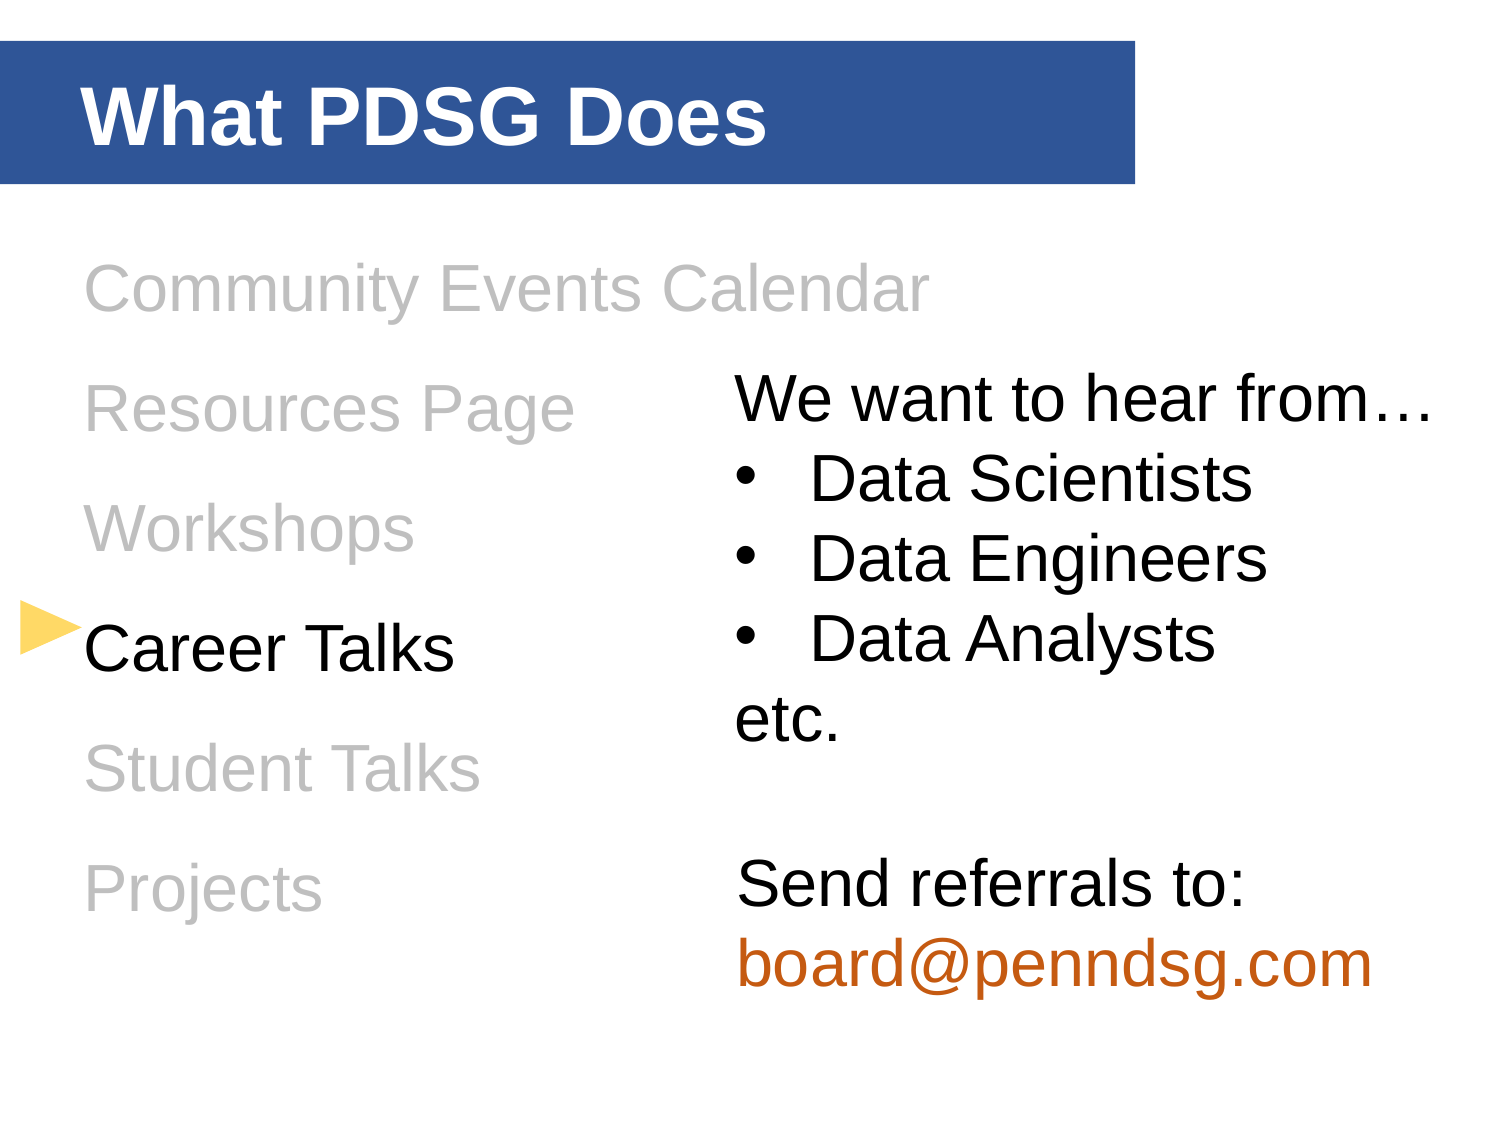

What PDSG Does
Community Events Calendar
Resources Page
Workshops
Career Talks
Student Talks
Projects
We want to hear from…
Data Scientists
Data Engineers
Data Analysts
etc.

Send referrals to:
board@penndsg.com